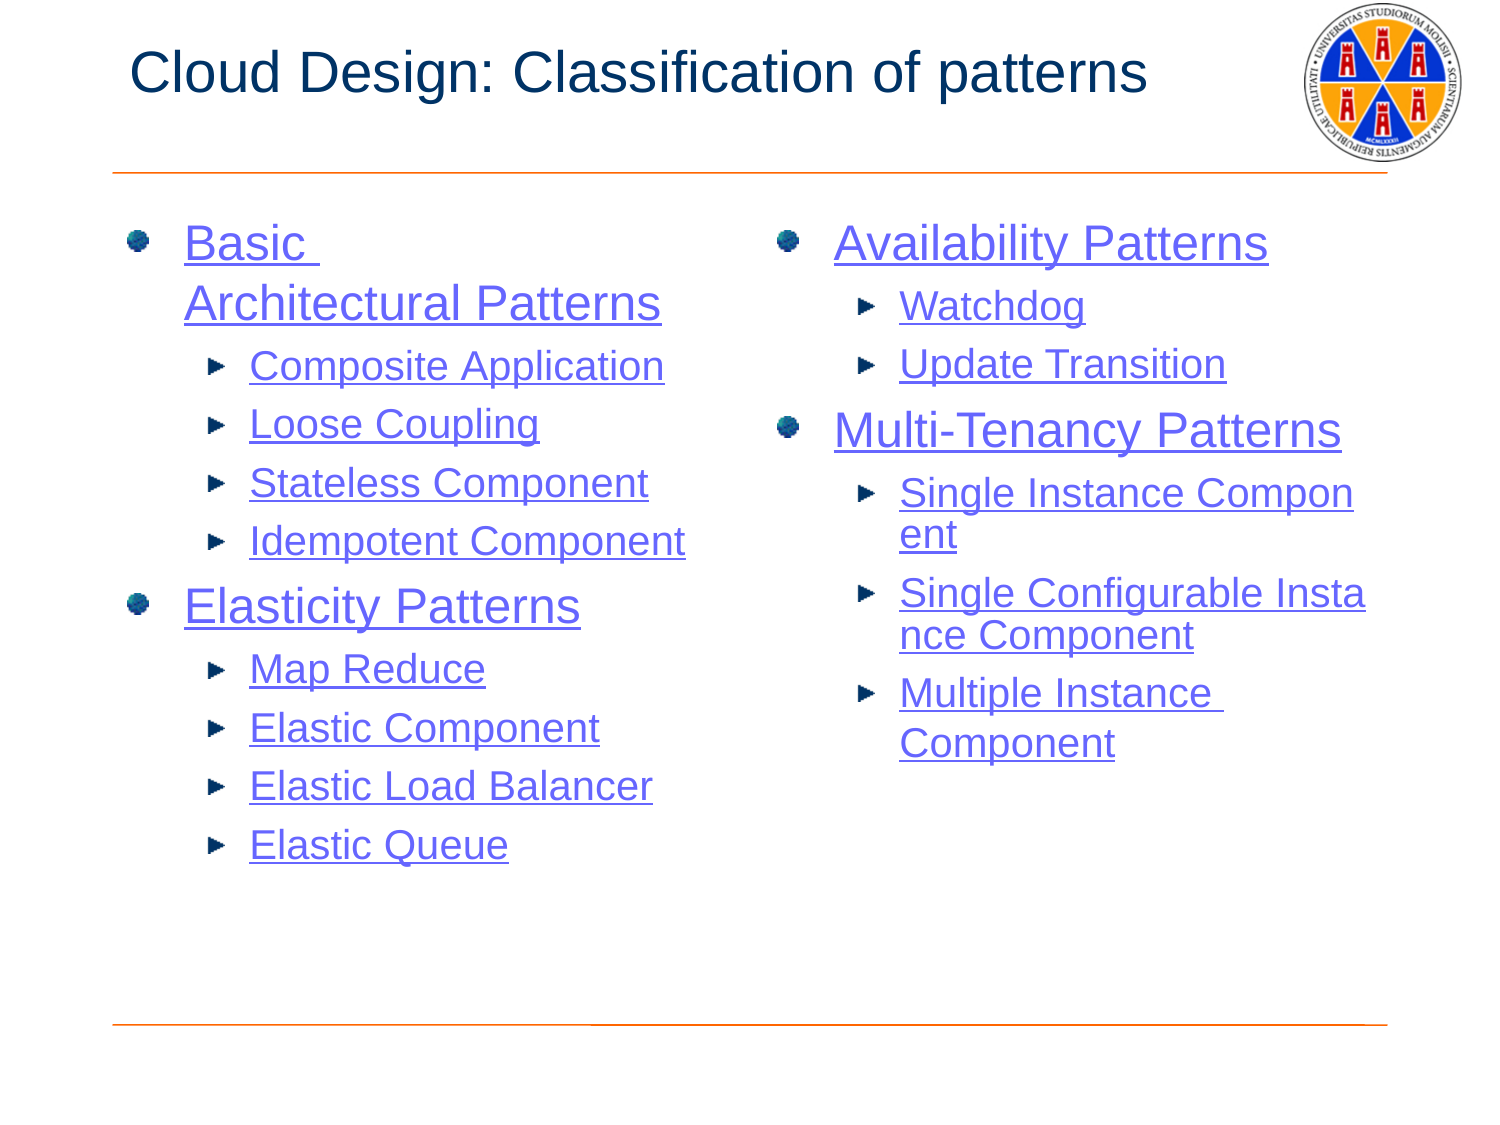

# Cloud Design: Classification of patterns
Basic Architectural Patterns
Composite Application
Loose Coupling
Stateless Component
Idempotent Component
Elasticity Patterns
Map Reduce
Elastic Component
Elastic Load Balancer
Elastic Queue
Availability Patterns
Watchdog
Update Transition
Multi-Tenancy Patterns
Single Instance Component
Single Configurable Instance Component
Multiple Instance Component